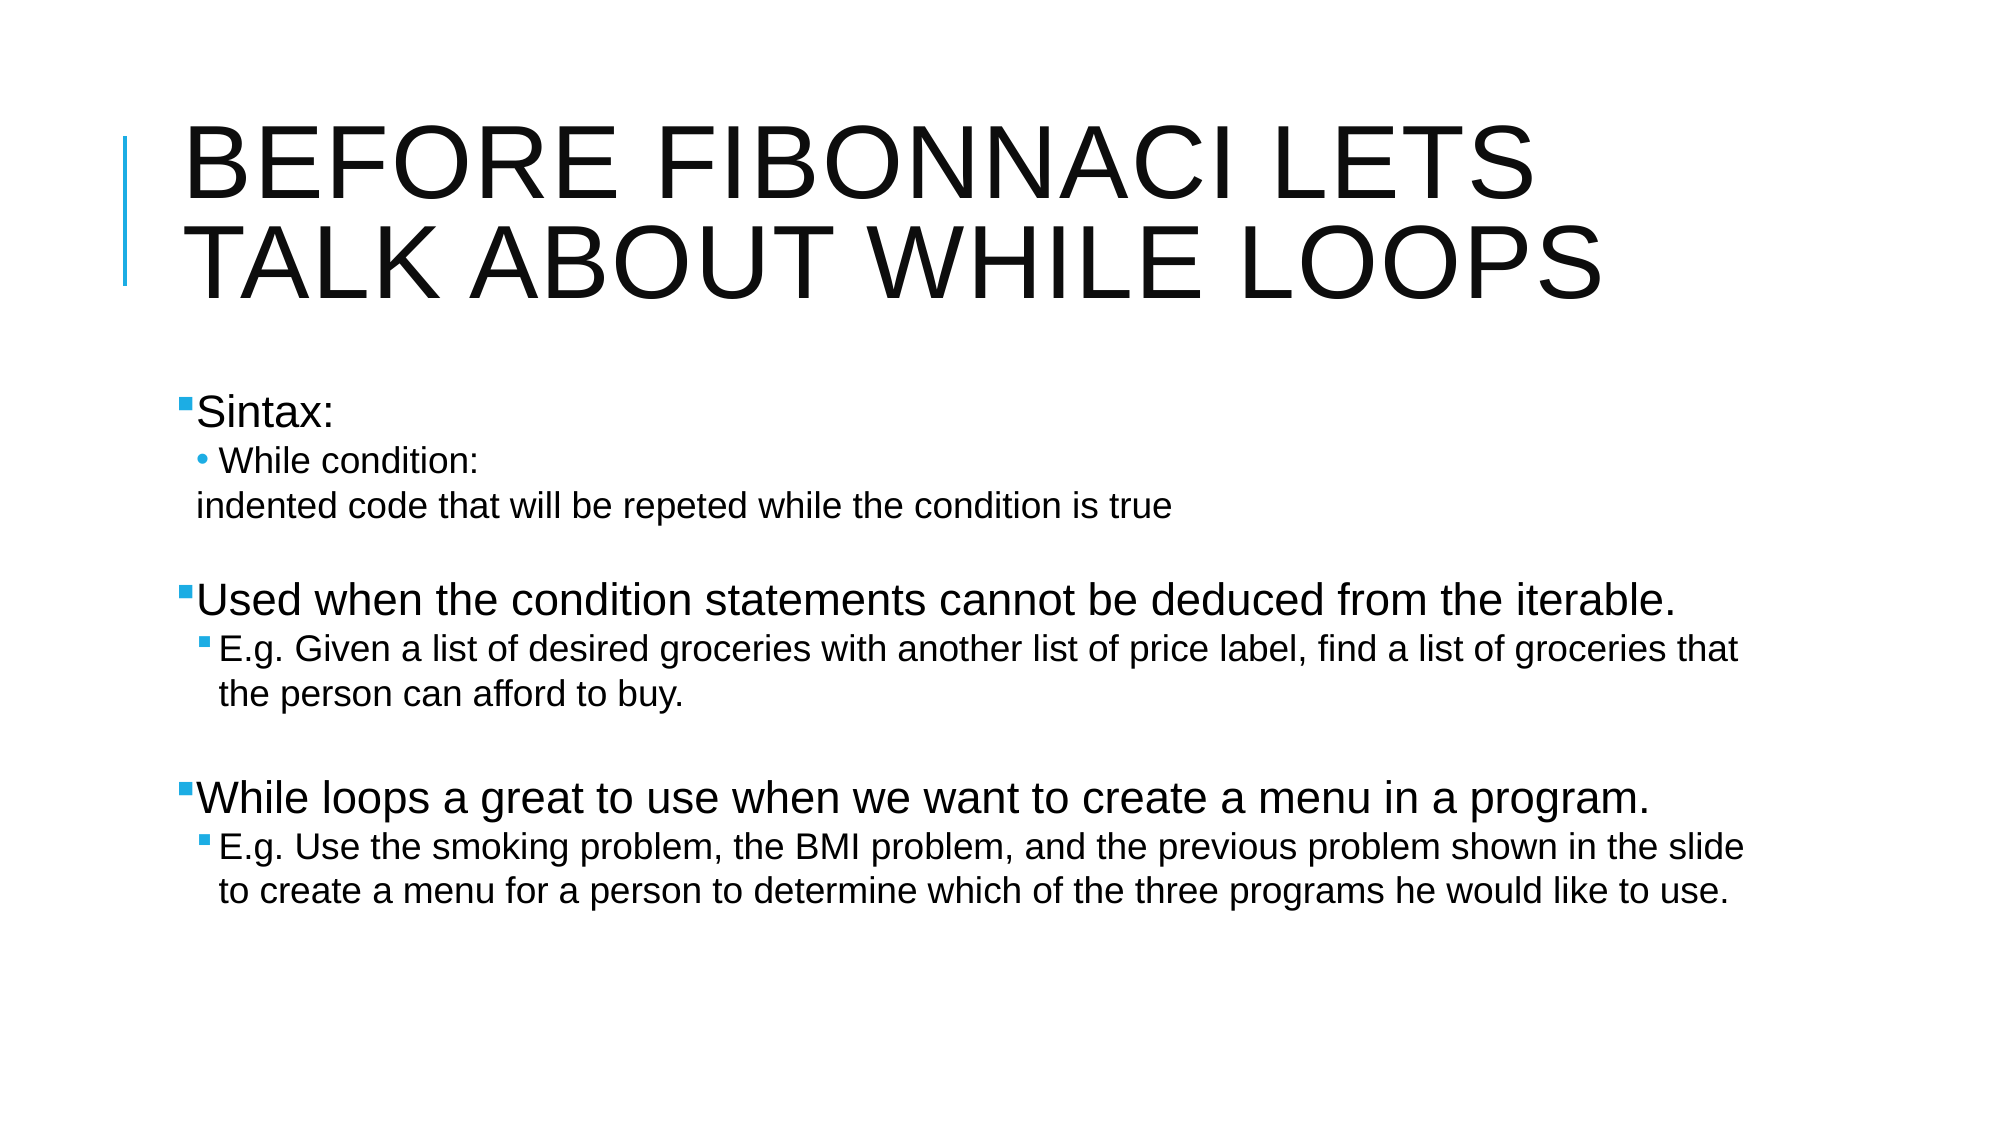

# Before Fibonnaci lets talk about While Loops
Sintax:
While condition:
	indented code that will be repeted while the condition is true

Used when the condition statements cannot be deduced from the iterable.
E.g. Given a list of desired groceries with another list of price label, find a list of groceries that the person can afford to buy.

While loops a great to use when we want to create a menu in a program.
E.g. Use the smoking problem, the BMI problem, and the previous problem shown in the slide to create a menu for a person to determine which of the three programs he would like to use.